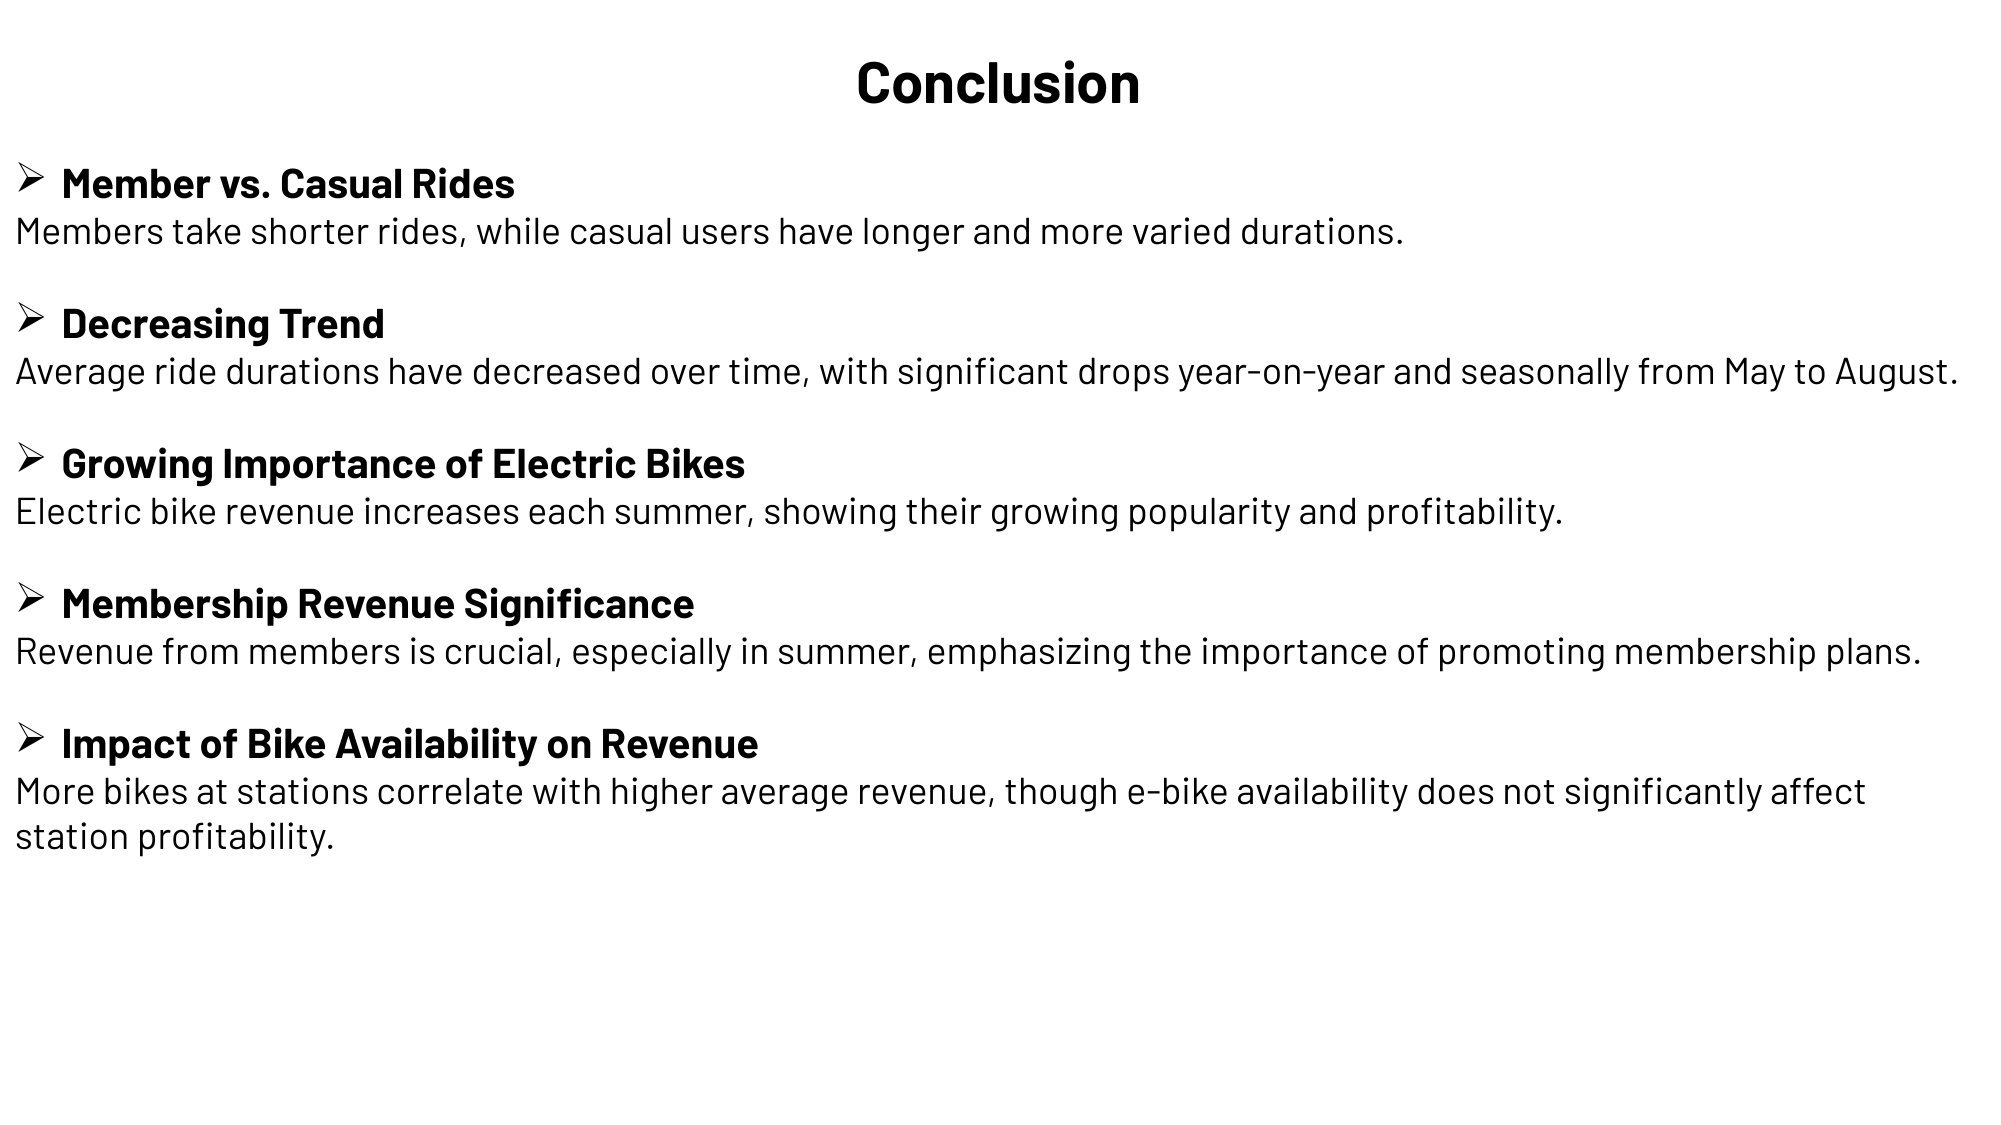

Conclusion
Member vs. Casual Rides
Members take shorter rides, while casual users have longer and more varied durations.

Decreasing Trend
Average ride durations have decreased over time, with significant drops year-on-year and seasonally from May to August.

Growing Importance of Electric Bikes
Electric bike revenue increases each summer, showing their growing popularity and profitability.

Membership Revenue Significance
Revenue from members is crucial, especially in summer, emphasizing the importance of promoting membership plans.

Impact of Bike Availability on Revenue
More bikes at stations correlate with higher average revenue, though e-bike availability does not significantly affect station profitability. ​